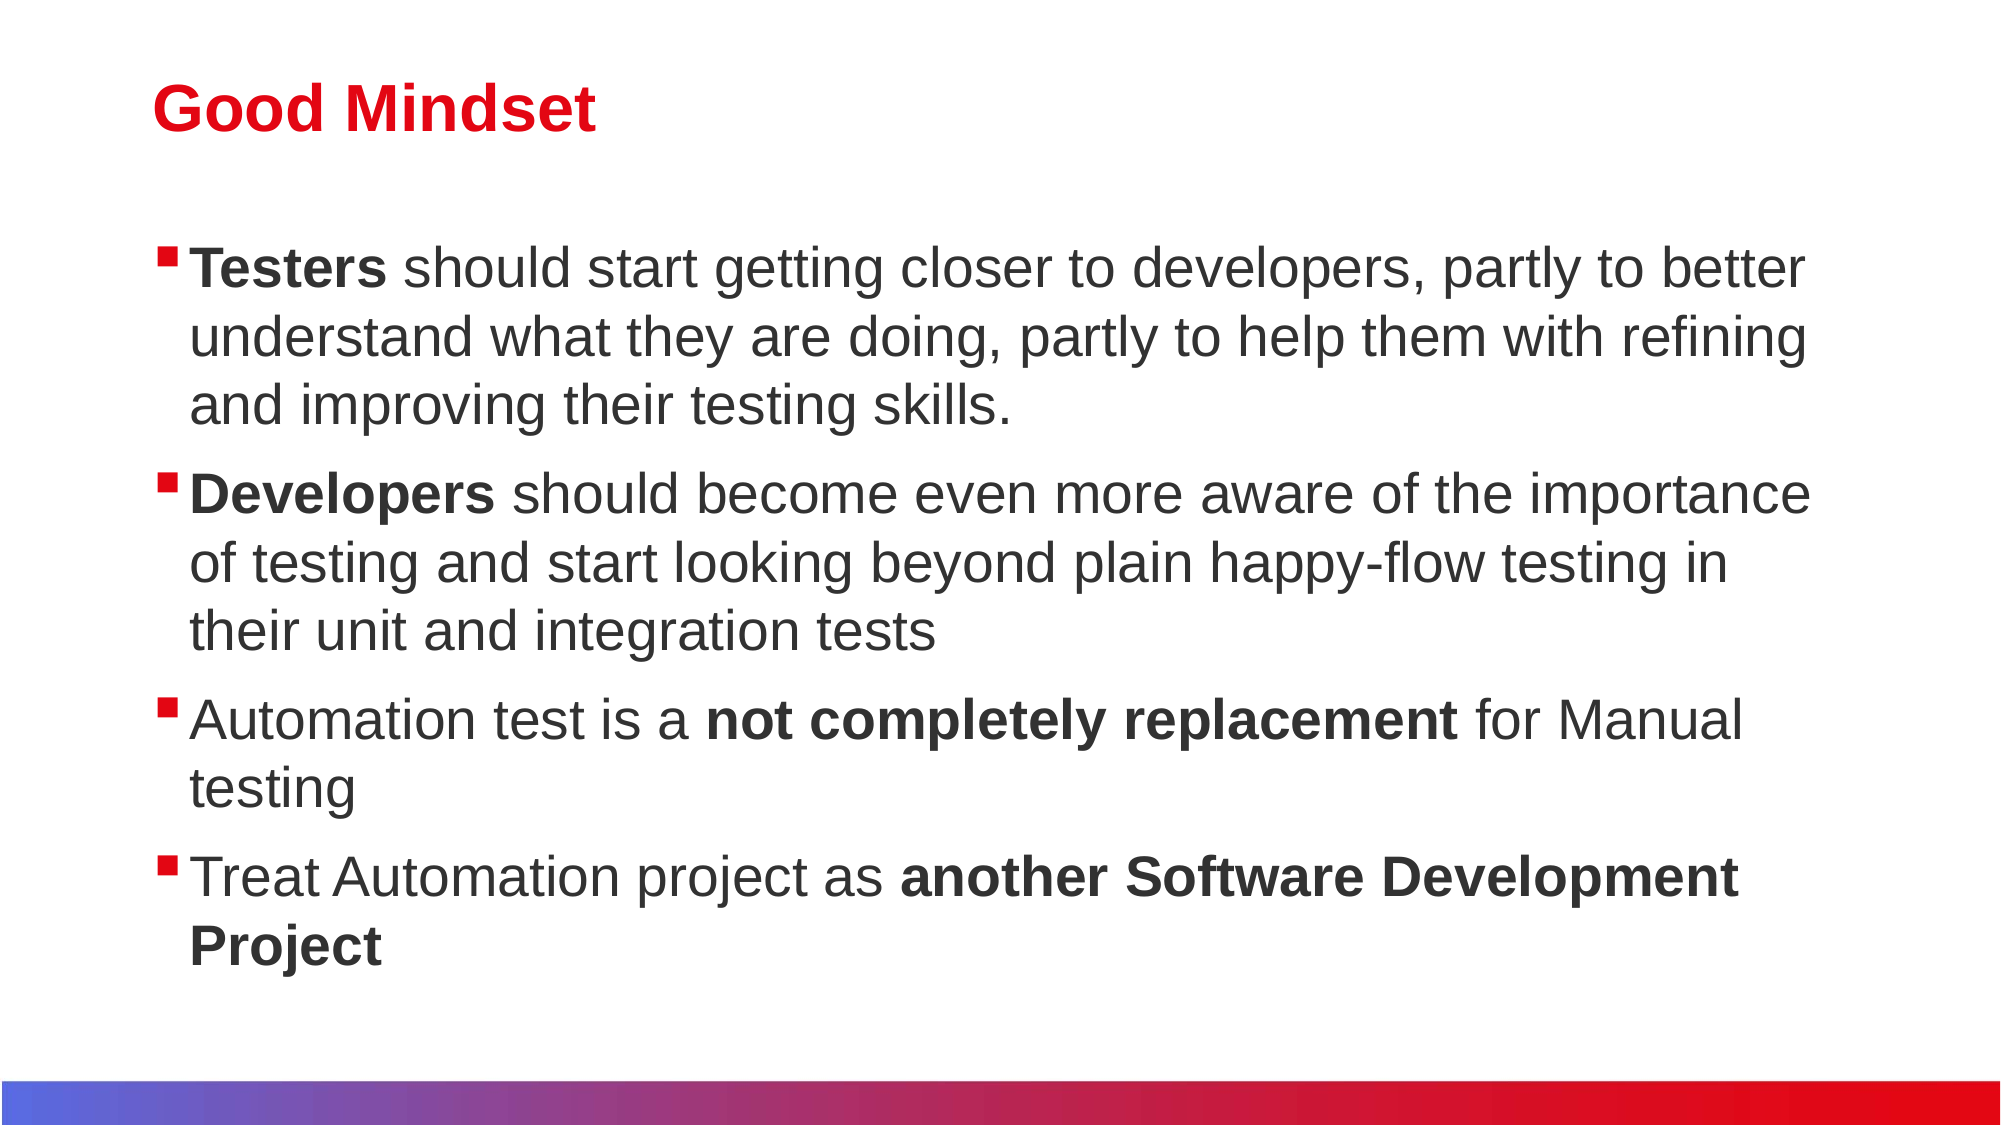

# Good Mindset
Testers should start getting closer to developers, partly to better understand what they are doing, partly to help them with refining and improving their testing skills.
Developers should become even more aware of the importance of testing and start looking beyond plain happy-flow testing in their unit and integration tests
Automation test is a not completely replacement for Manual testing
Treat Automation project as another Software Development Project